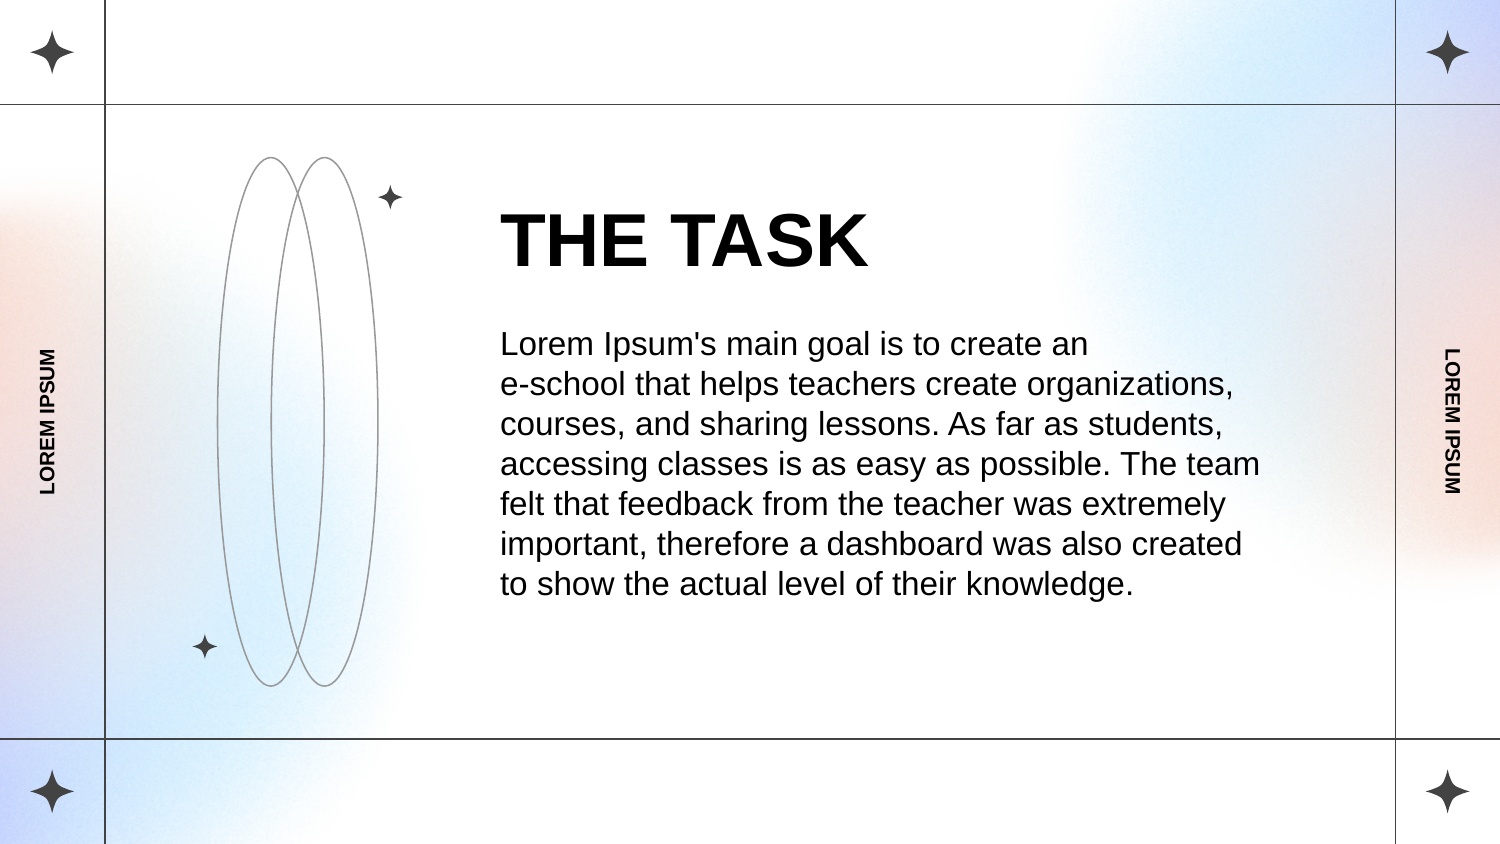

# THE TASK
Lorem Ipsum's main goal is to create an
e-school that helps teachers create organizations, courses, and sharing lessons. As far as students, accessing classes is as easy as possible. The team felt that feedback from the teacher was extremely important, therefore a dashboard was also created to show the actual level of their knowledge.
LOREM IPSUM
LOREM IPSUM